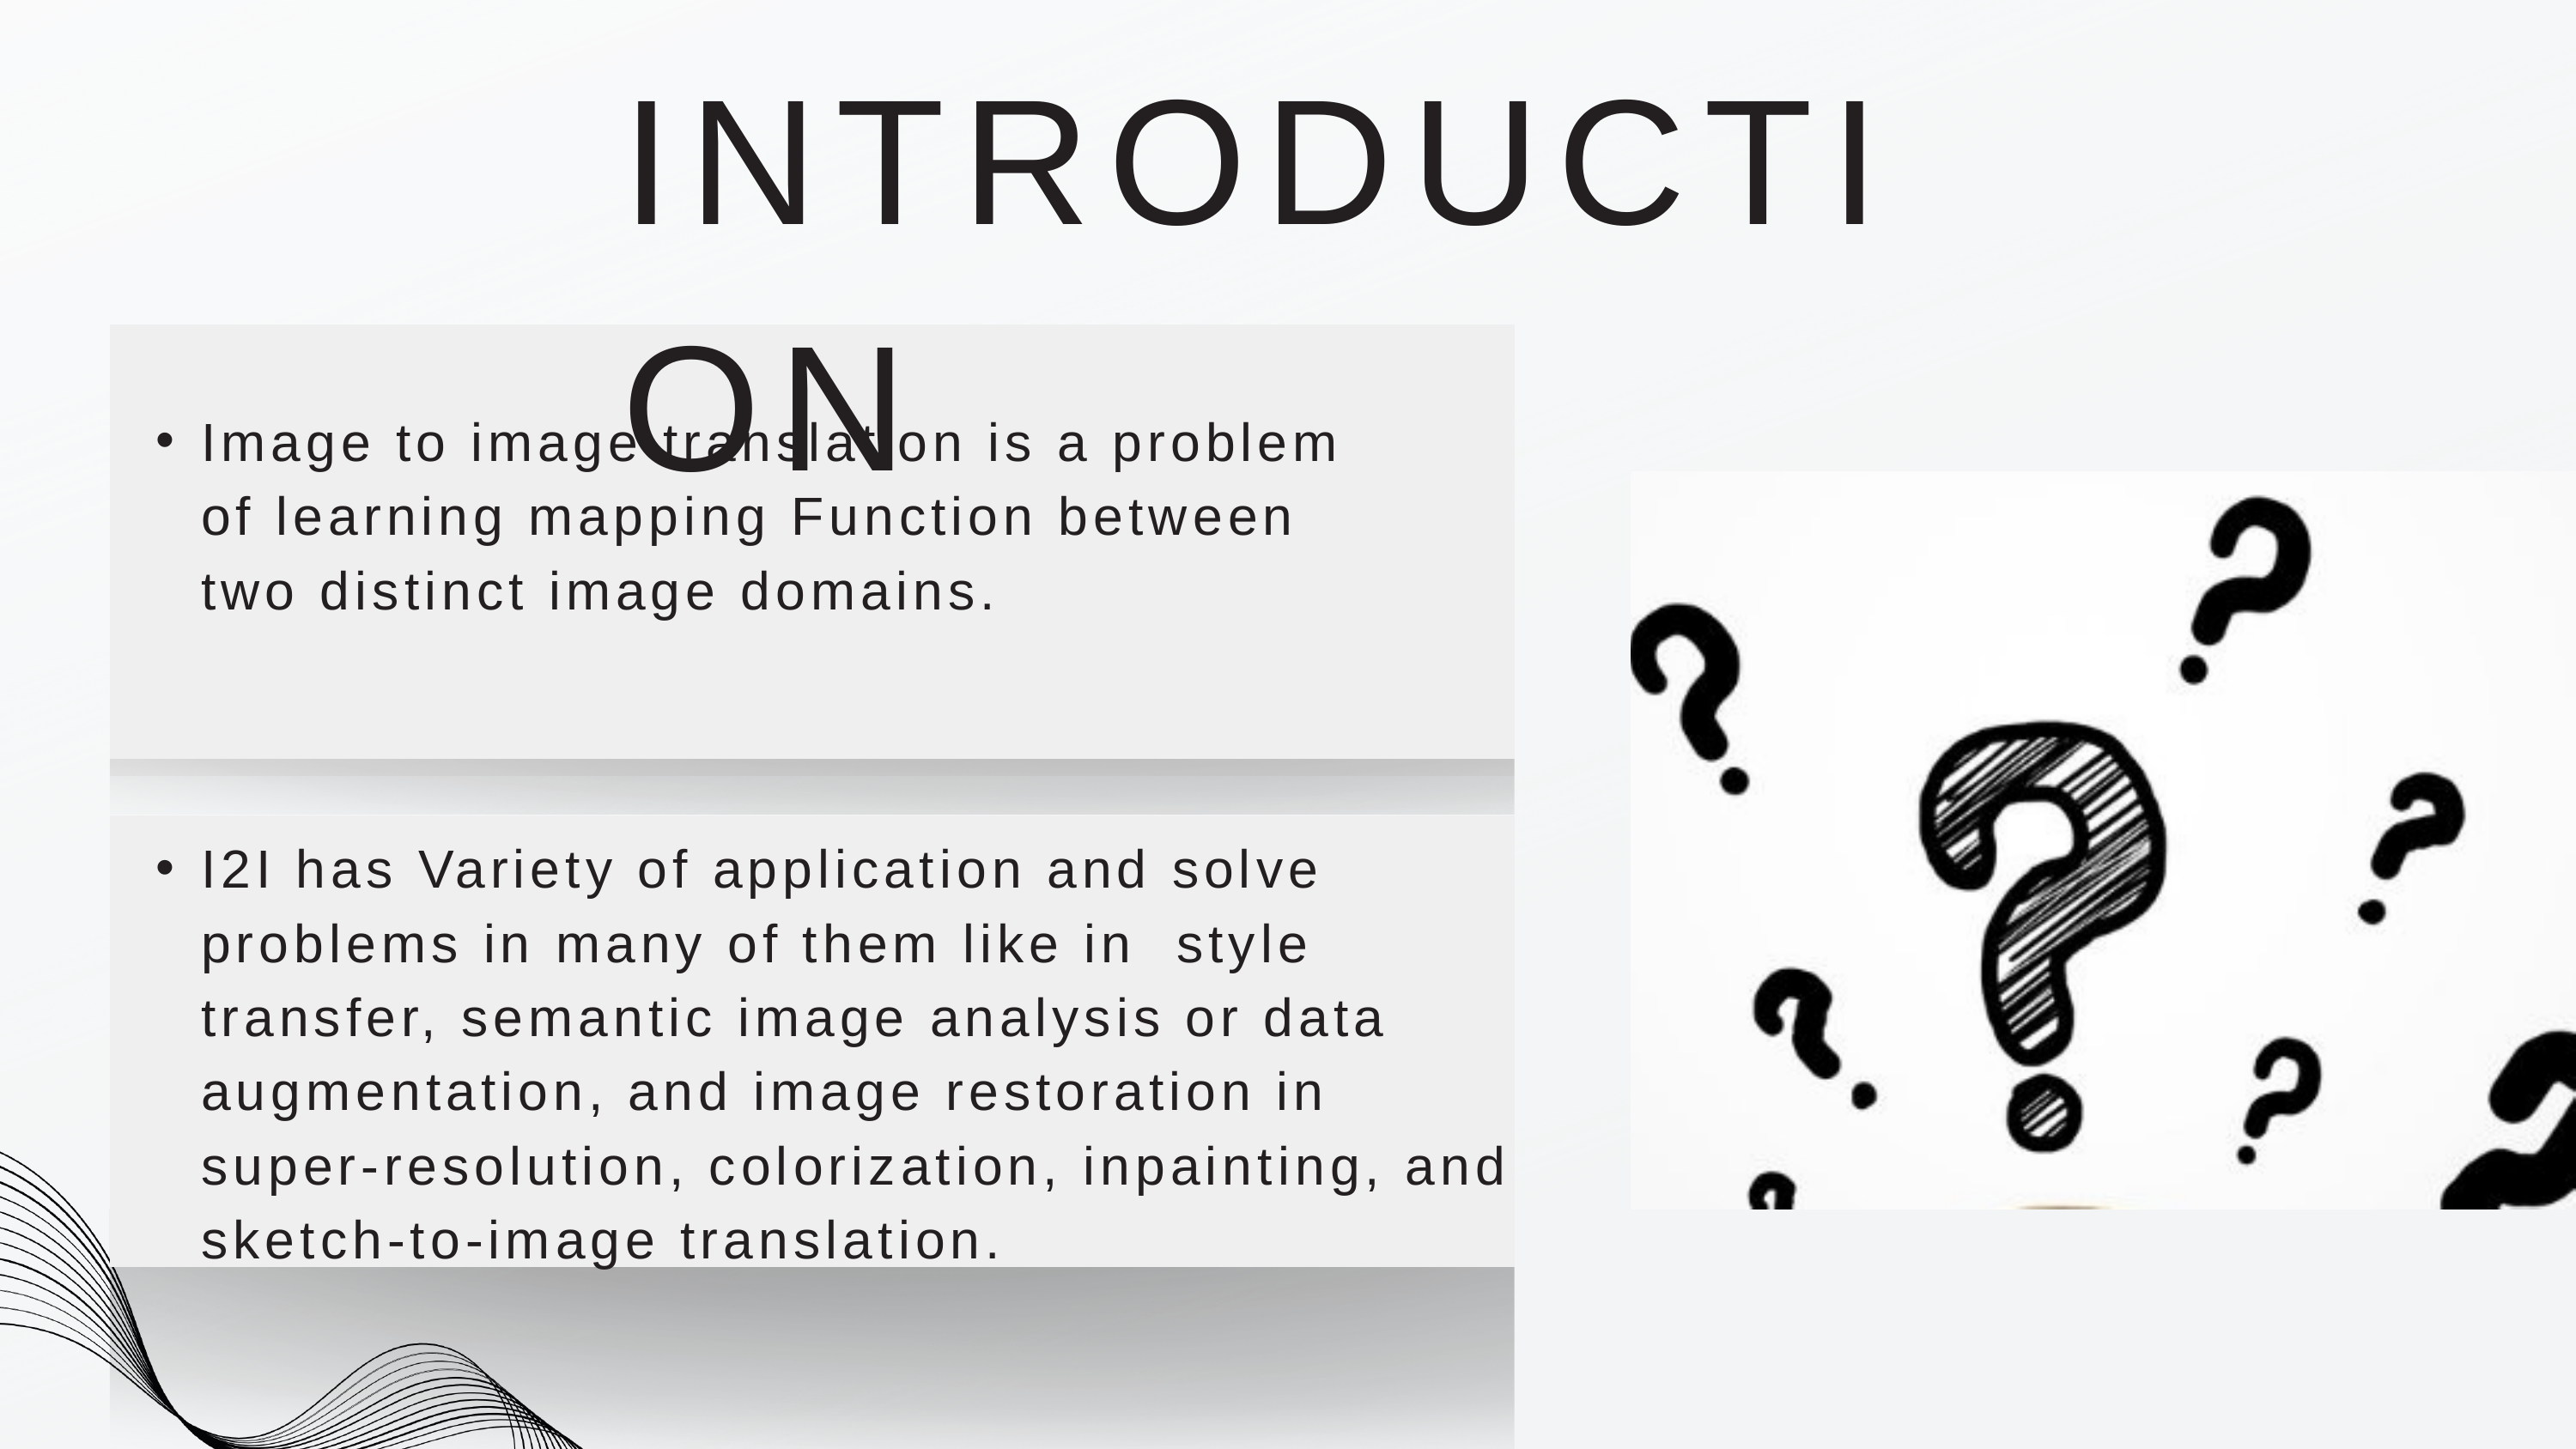

INTRODUCTION

Image to image translation is a problem of learning mapping Function between two distinct image domains.

I2I has Variety of application and solve problems in many of them like in  style transfer, semantic image analysis or data augmentation, and image restoration in super-resolution, colorization, inpainting, and sketch-to-image translation.